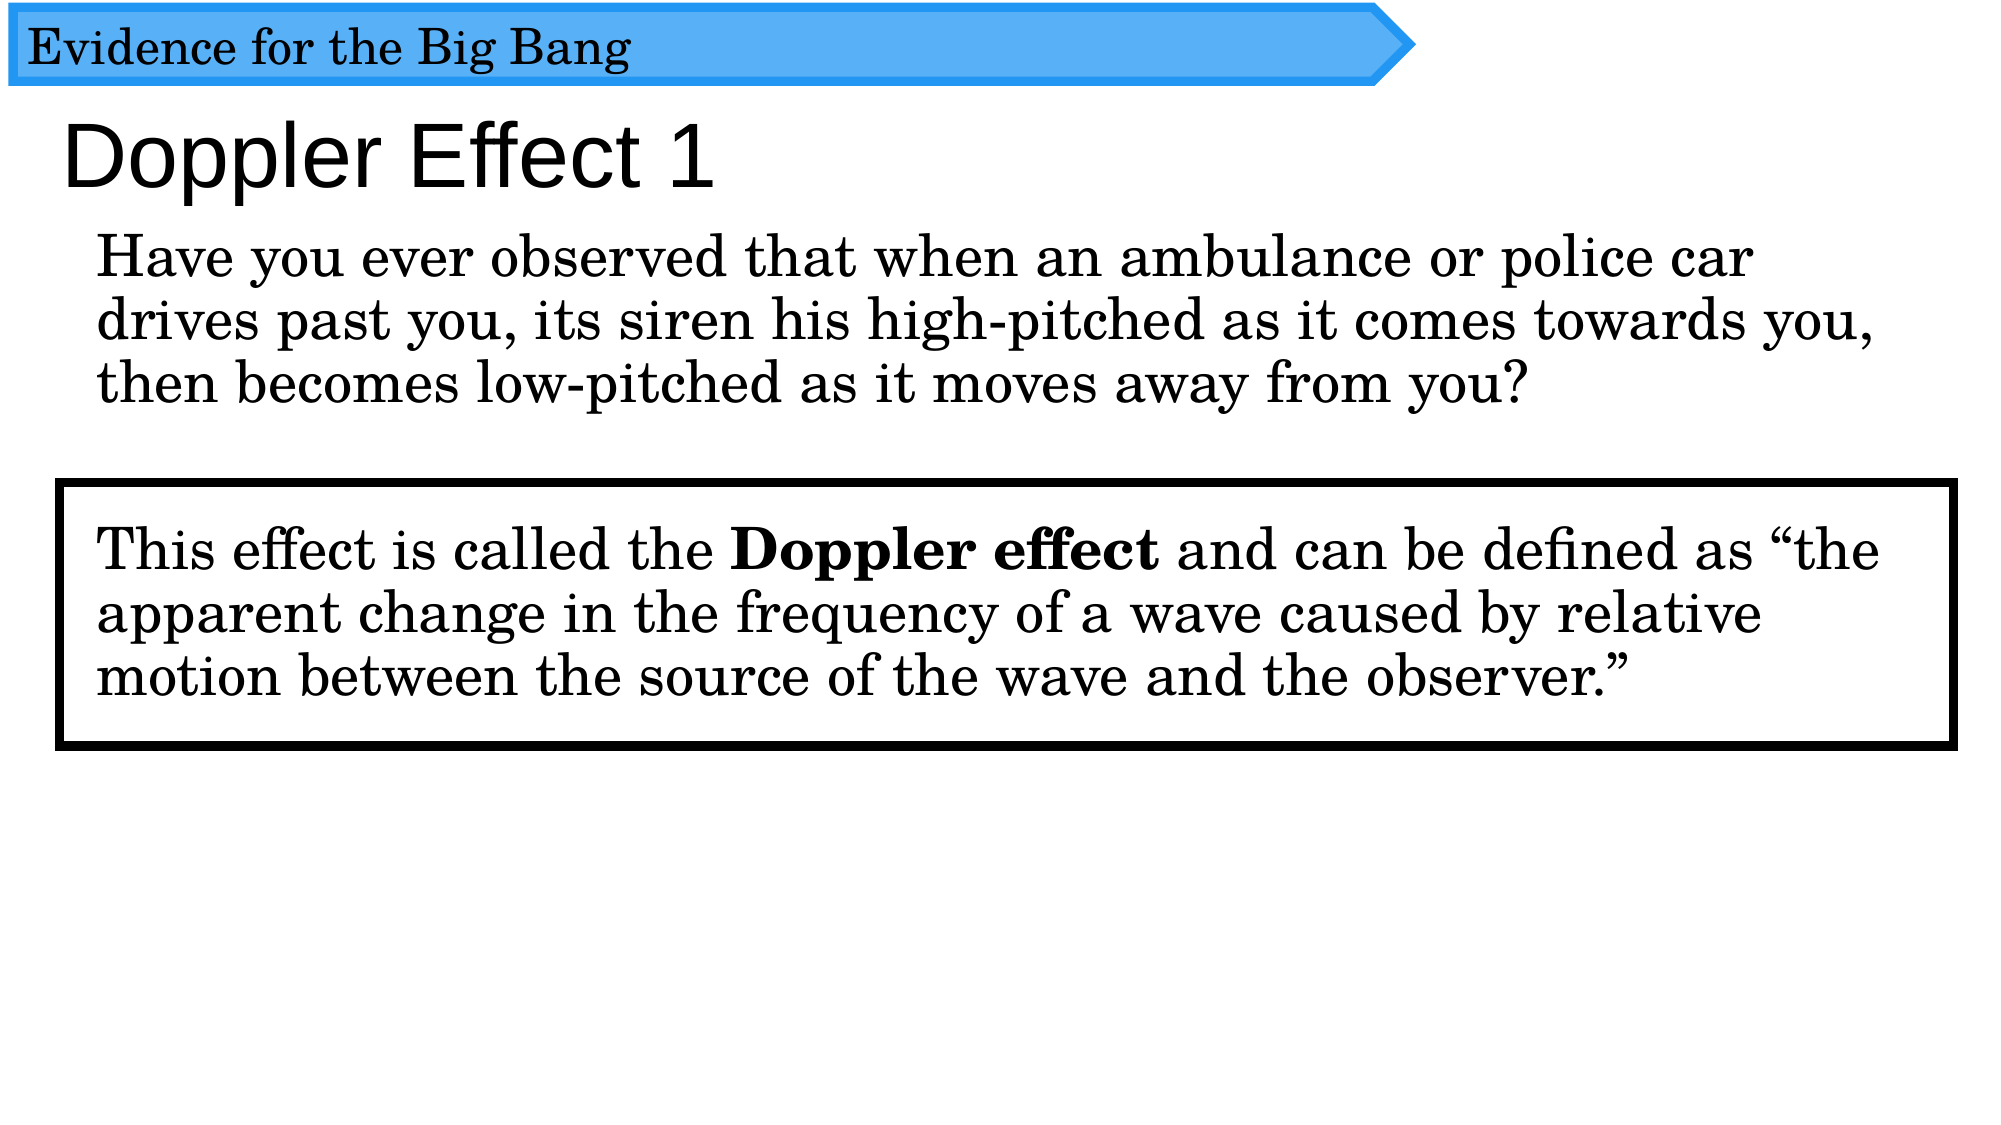

Evidence for the Big Bang

# Doppler Effect 1
Have you ever observed that when an ambulance or police car drives past you, its siren his high-pitched as it comes towards you, then becomes low-pitched as it moves away from you?

This effect is called the Doppler effect and can be defined as “the apparent change in the frequency of a wave caused by relative motion between the source of the wave and the observer.”